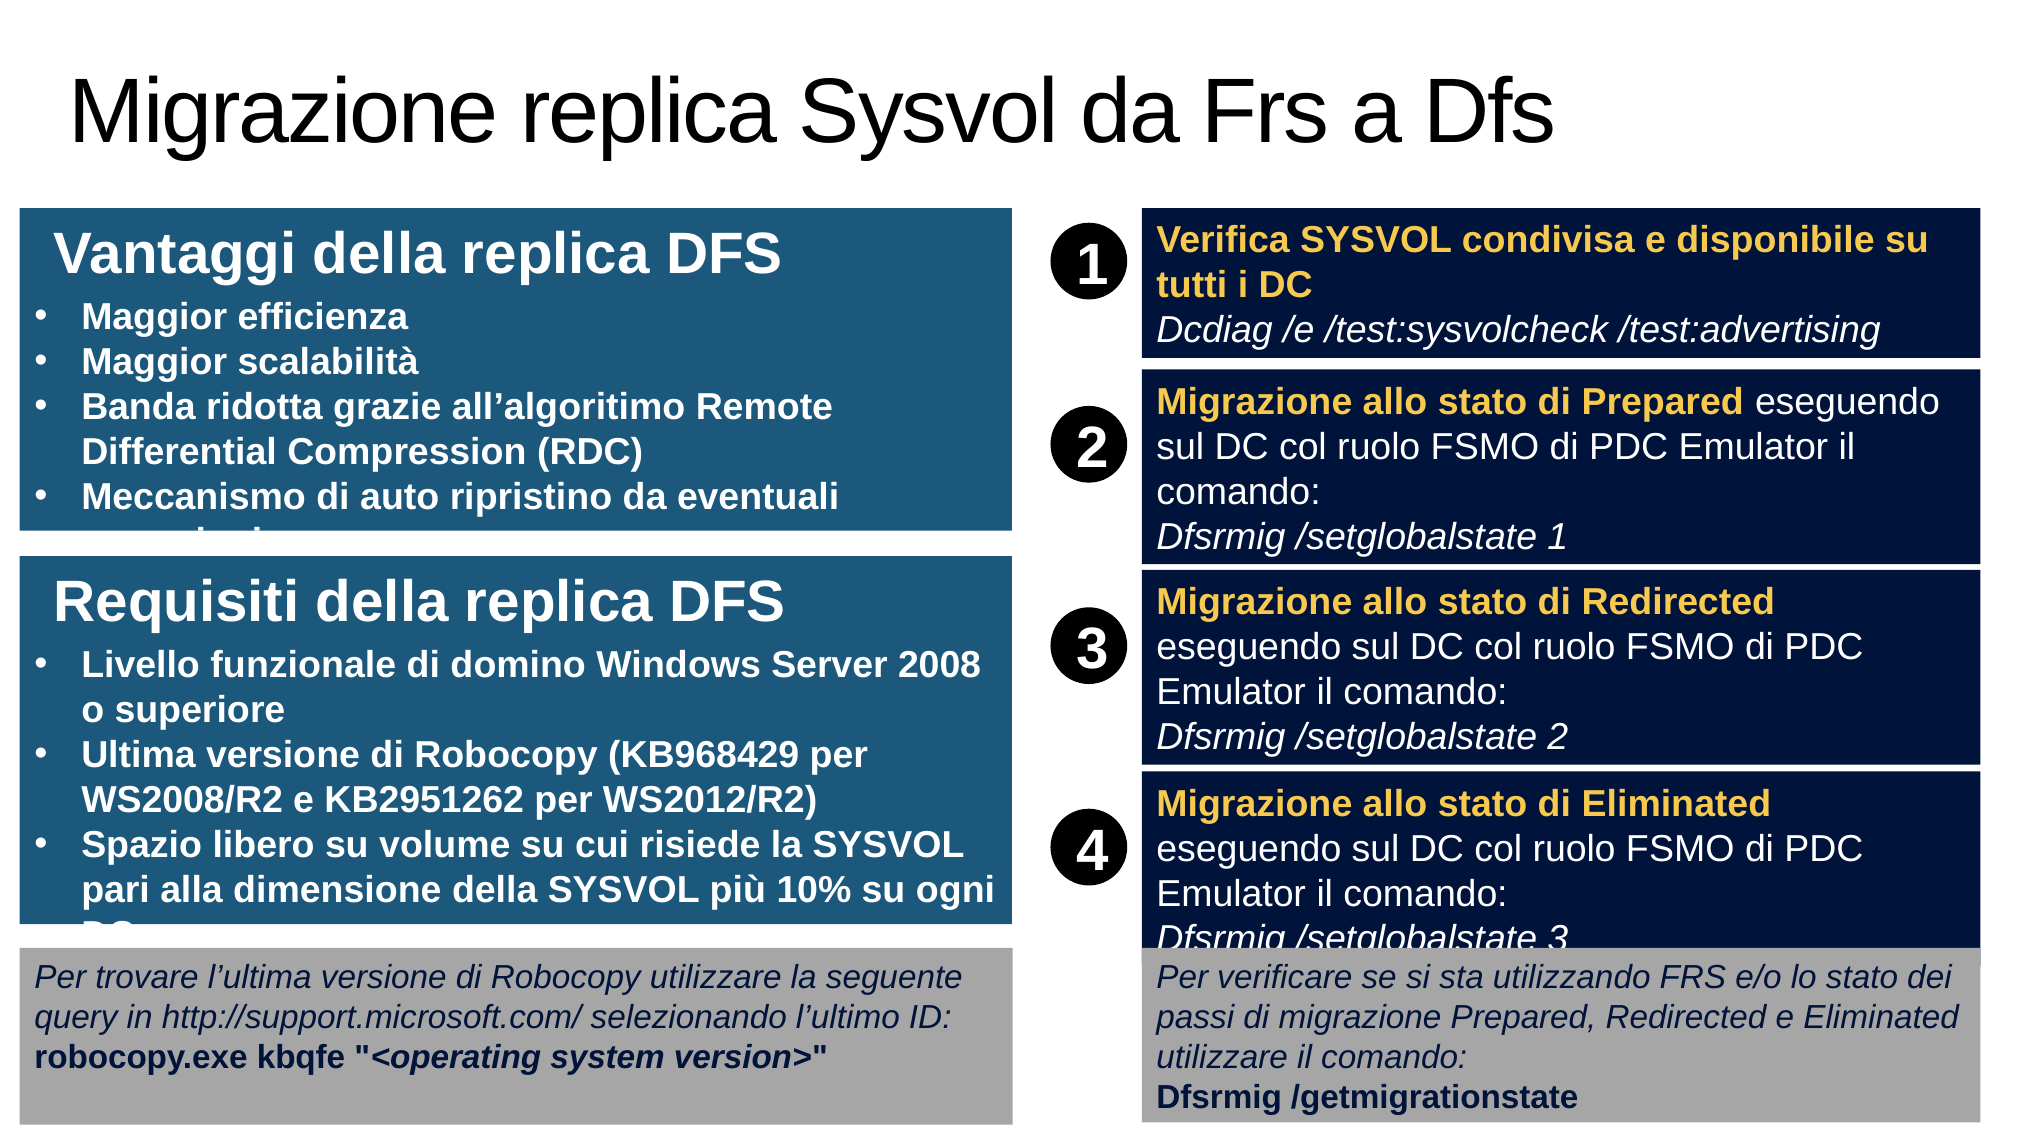

# Migrazione replica Sysvol da Frs a Dfs
Vantaggi della replica DFS
Maggior efficienza
Maggior scalabilità
Banda ridotta grazie all’algoritimo Remote Differential Compression (RDC)
Meccanismo di auto ripristino da eventuali corruzioni
Verifica SYSVOL condivisa e disponibile su tutti i DC
Dcdiag /e /test:sysvolcheck /test:advertising
1
Migrazione allo stato di Prepared eseguendo sul DC col ruolo FSMO di PDC Emulator il comando:
Dfsrmig /setglobalstate 1
2
Requisiti della replica DFS
Livello funzionale di domino Windows Server 2008 o superiore
Ultima versione di Robocopy (KB968429 per WS2008/R2 e KB2951262 per WS2012/R2)
Spazio libero su volume su cui risiede la SYSVOL pari alla dimensione della SYSVOL più 10% su ogni DC
Migrazione allo stato di Redirected eseguendo sul DC col ruolo FSMO di PDC Emulator il comando:
Dfsrmig /setglobalstate 2
3
Migrazione allo stato di Eliminated eseguendo sul DC col ruolo FSMO di PDC Emulator il comando:
Dfsrmig /setglobalstate 3
4
Per trovare l’ultima versione di Robocopy utilizzare la seguente query in http://support.microsoft.com/ selezionando l’ultimo ID:
robocopy.exe kbqfe "<operating system version>"
Per verificare se si sta utilizzando FRS e/o lo stato dei passi di migrazione Prepared, Redirected e Eliminated utilizzare il comando:
Dfsrmig /getmigrationstate